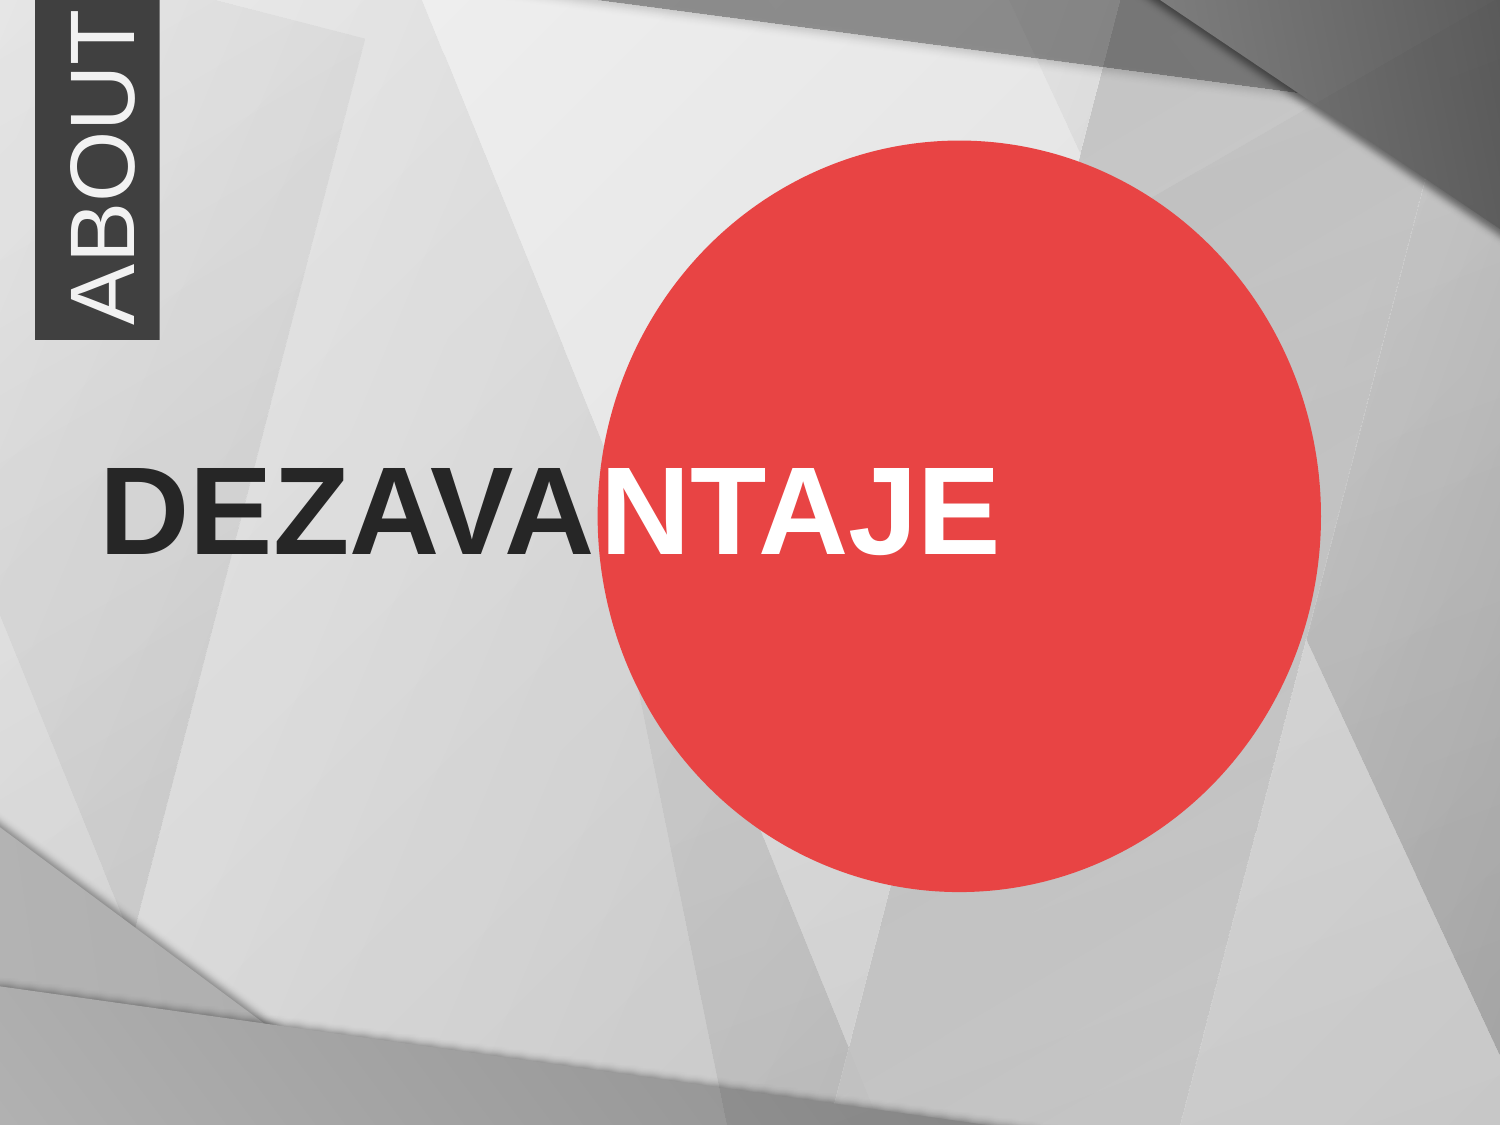

ABOUT

DEZAVA
NTAJE

T I P A R E   P U Ț I N E
R I S I P Ă   DE   M A T E R I A L E
T I M P   P I E R D U T